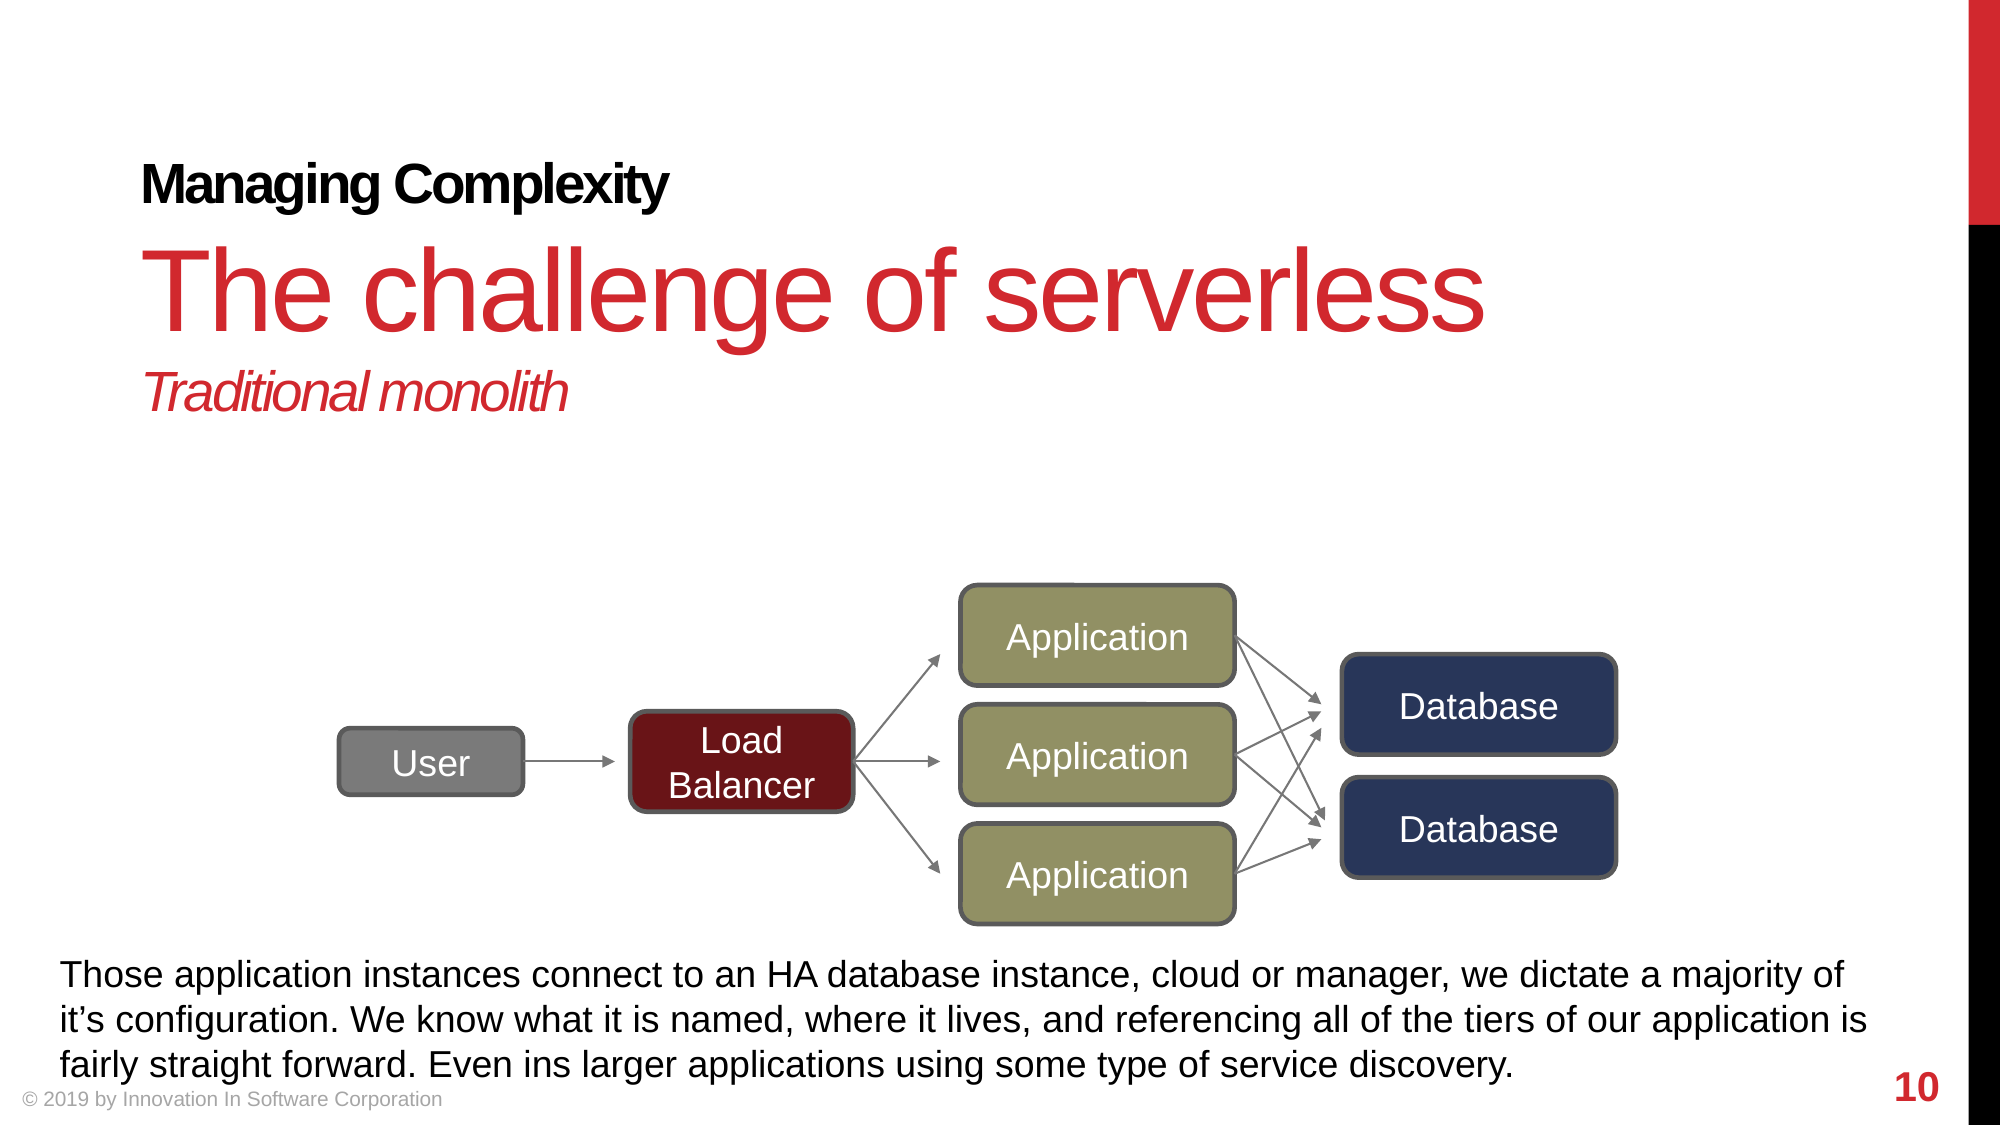

Managing Complexity
The challenge of serverless
Traditional monolith
Application
Database
Application
Load Balancer
User
Database
Application
Those application instances connect to an HA database instance, cloud or manager, we dictate a majority of it’s configuration. We know what it is named, where it lives, and referencing all of the tiers of our application is fairly straight forward. Even ins larger applications using some type of service discovery.
10
© 2019 by Innovation In Software Corporation